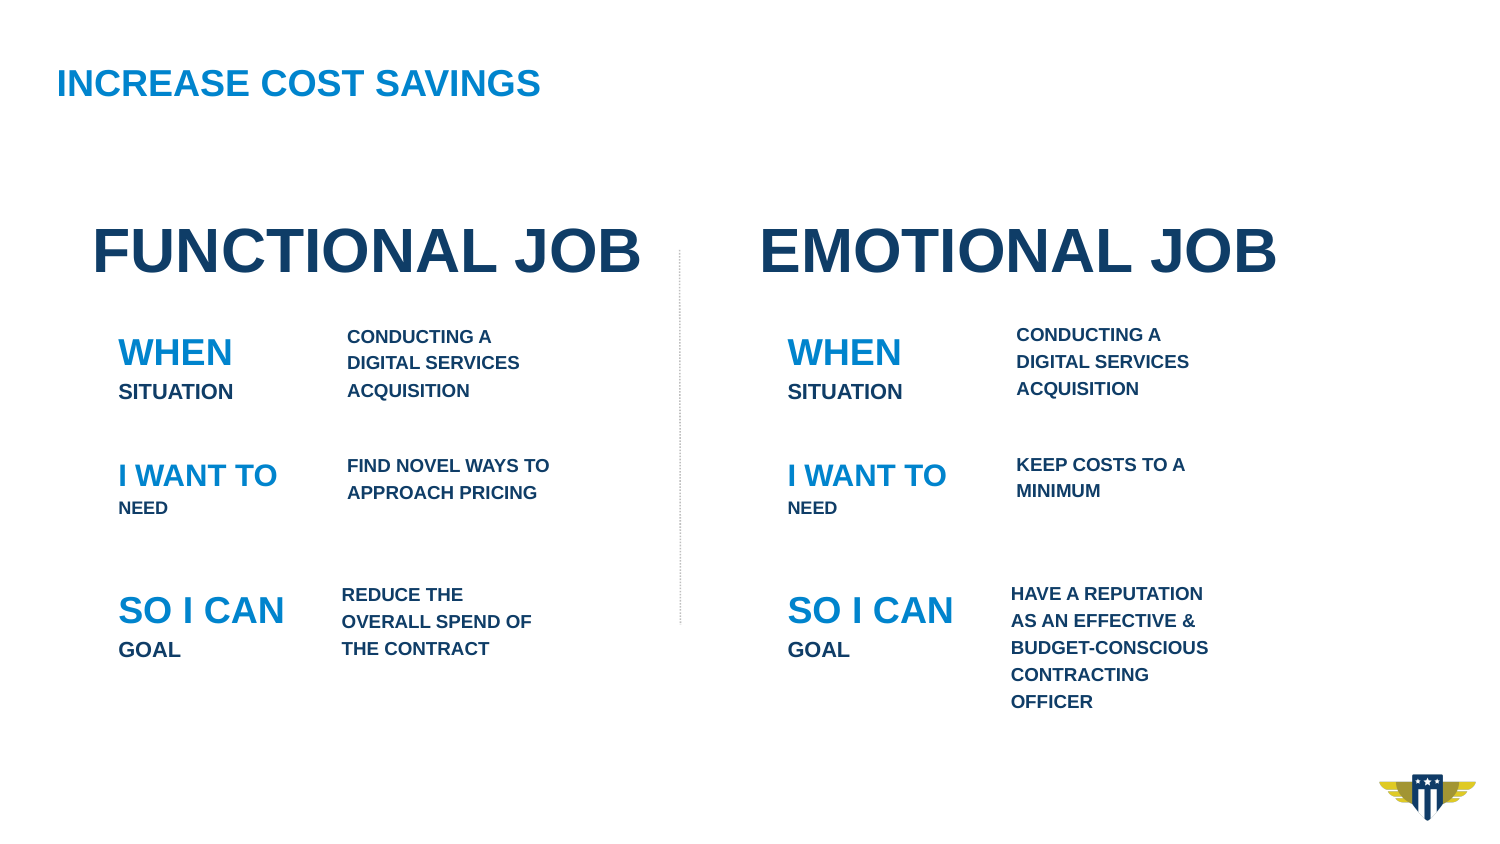

# INCREASE COST SAVINGS
FUNCTIONAL JOB
EMOTIONAL JOB
WHEN
SITUATION

CONDUCTING A DIGITAL SERVICES ACQUISITION

WHEN
SITUATION

CONDUCTING A DIGITAL SERVICES ACQUISITION

I WANT TO
NEED

KEEP COSTS TO A MINIMUM

I WANT TO
NEED

FIND NOVEL WAYS TO APPROACH PRICING

SO I CAN
GOAL

HAVE A REPUTATION AS AN EFFECTIVE & BUDGET-CONSCIOUS CONTRACTING OFFICER

SO I CAN
GOAL

REDUCE THE OVERALL SPEND OF THE CONTRACT